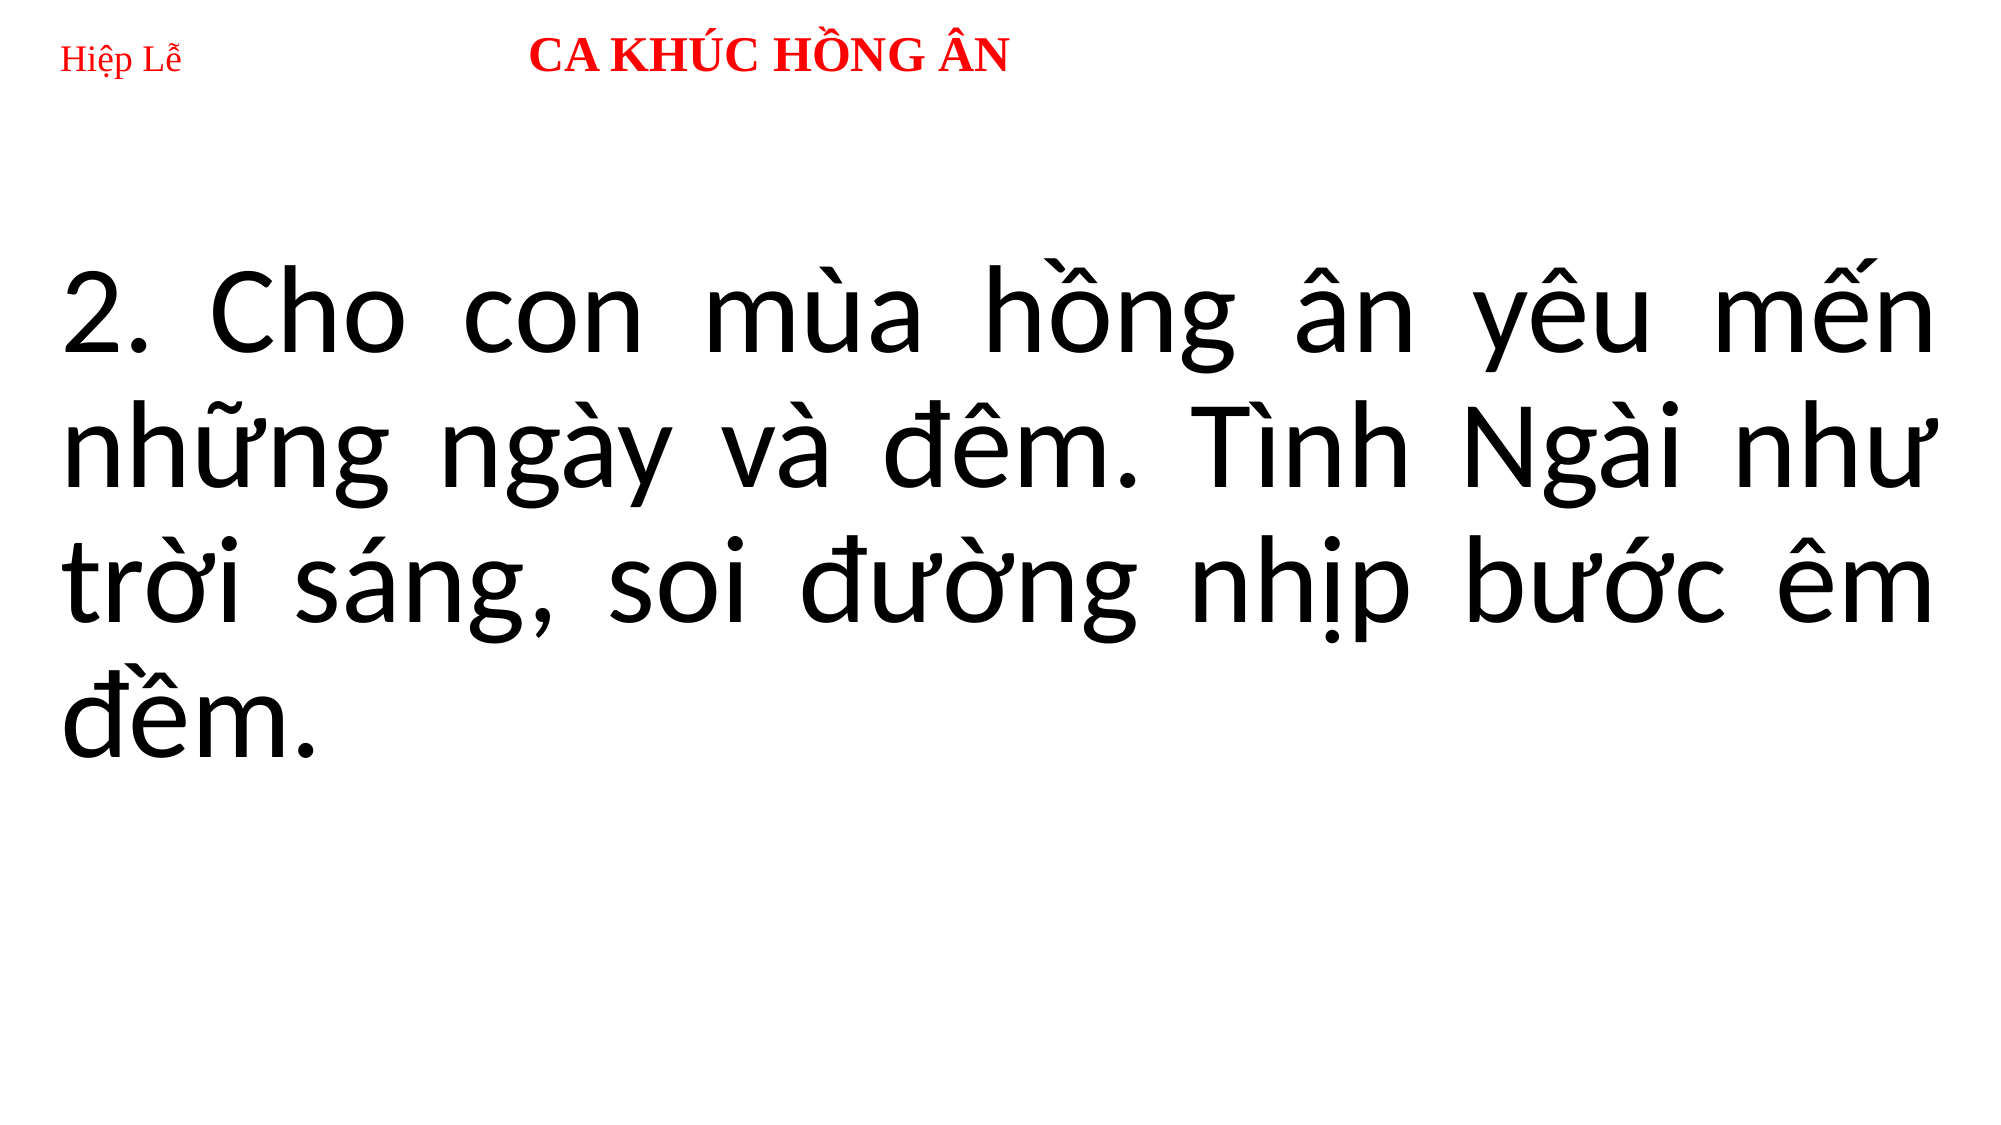

# Hiệp Lễ                         	  CA KHÚC HỒNG ÂN
2. Cho con mùa hồng ân yêu mến những ngày và đêm. Tình Ngài như trời sáng, soi đường nhịp bước êm đềm.